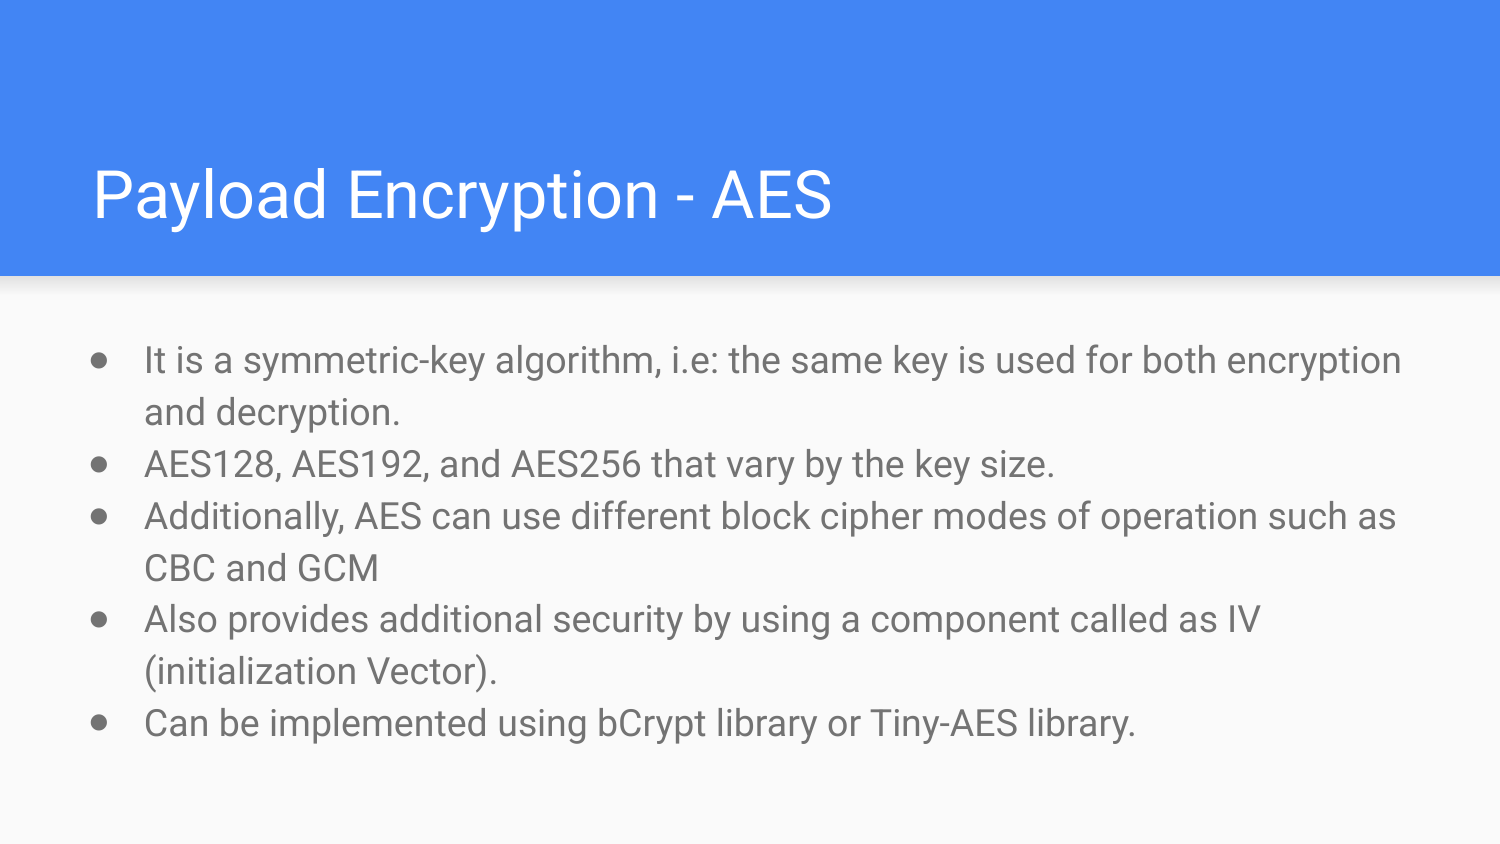

# Payload Encryption - AES
It is a symmetric-key algorithm, i.e: the same key is used for both encryption and decryption.
AES128, AES192, and AES256 that vary by the key size.
Additionally, AES can use different block cipher modes of operation such as CBC and GCM
Also provides additional security by using a component called as IV (initialization Vector).
Can be implemented using bCrypt library or Tiny-AES library.